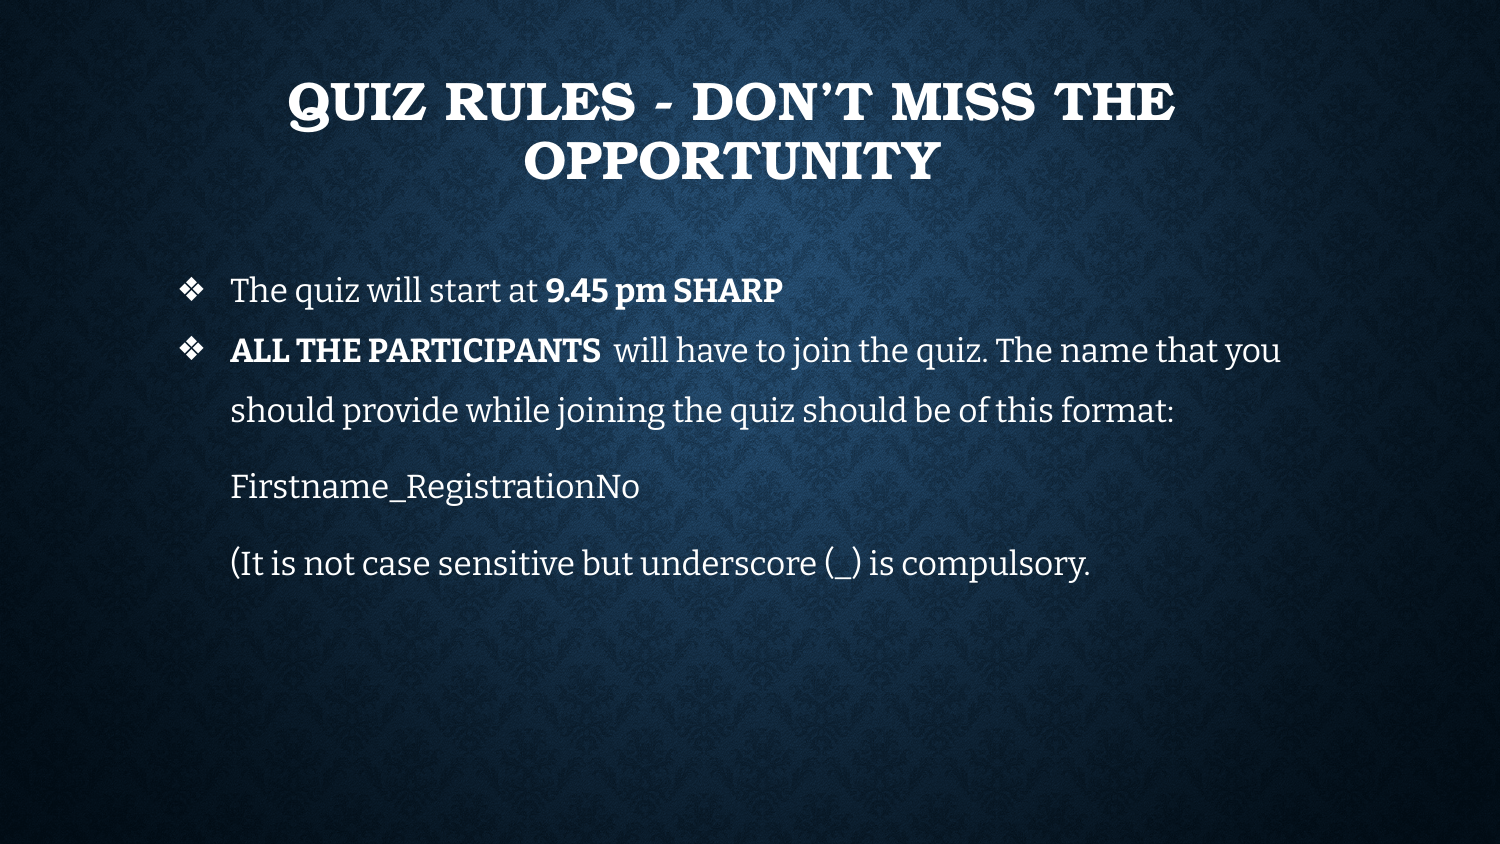

# QUIZ RULES - DON’T MISS THE OPPORTUNITY

The quiz will start at 9.45 pm SHARP
ALL THE PARTICIPANTS  will have to join the quiz. The name that you should provide while joining the quiz should be of this format:
Firstname_RegistrationNo
(It is not case sensitive but underscore (_) is compulsory.